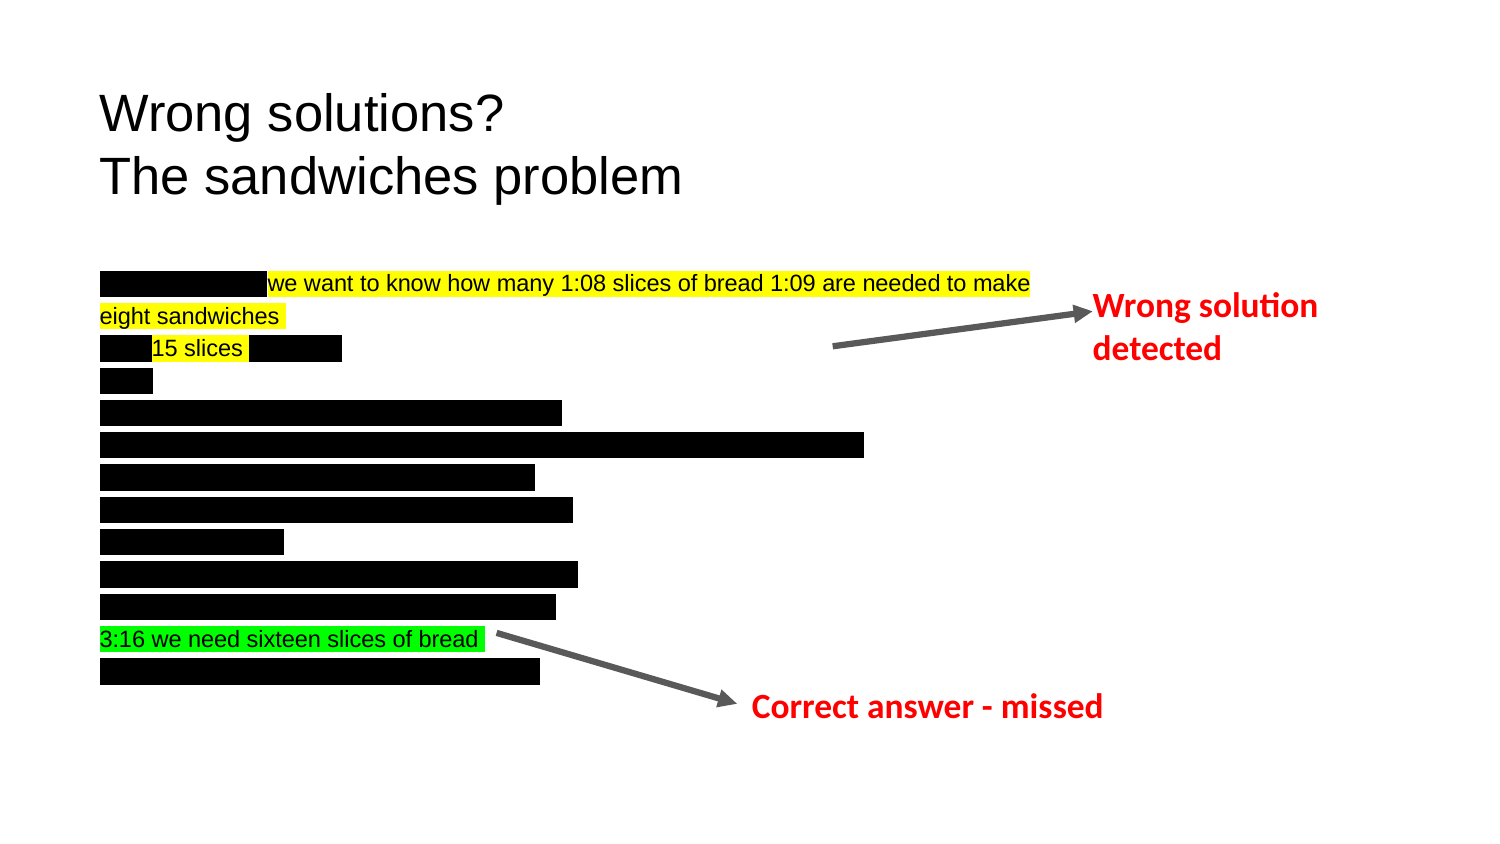

# Wrong solutions?
The sandwiches problem

1:06 right moby we want to know how many 1:08 slices of bread 1:09 are needed to make eight sandwiches
2:37 15 slices of bread
…….
2:51 we wanted to know how many slices of
2:53 bread we need to make 8 2:54 sandwiches i think we need 15 slices
3:00 you're right moby you should always
3:04 check your work hey i made a mistake in
 3:07 my drawing
3:10 that's okay moby mistakes happen that's
3:13 why you need to check over your work
3:16 we need sixteen slices of bread
3:22 this loaf costs three dollars i'm paying
Wrong solution detected
Correct answer - missed